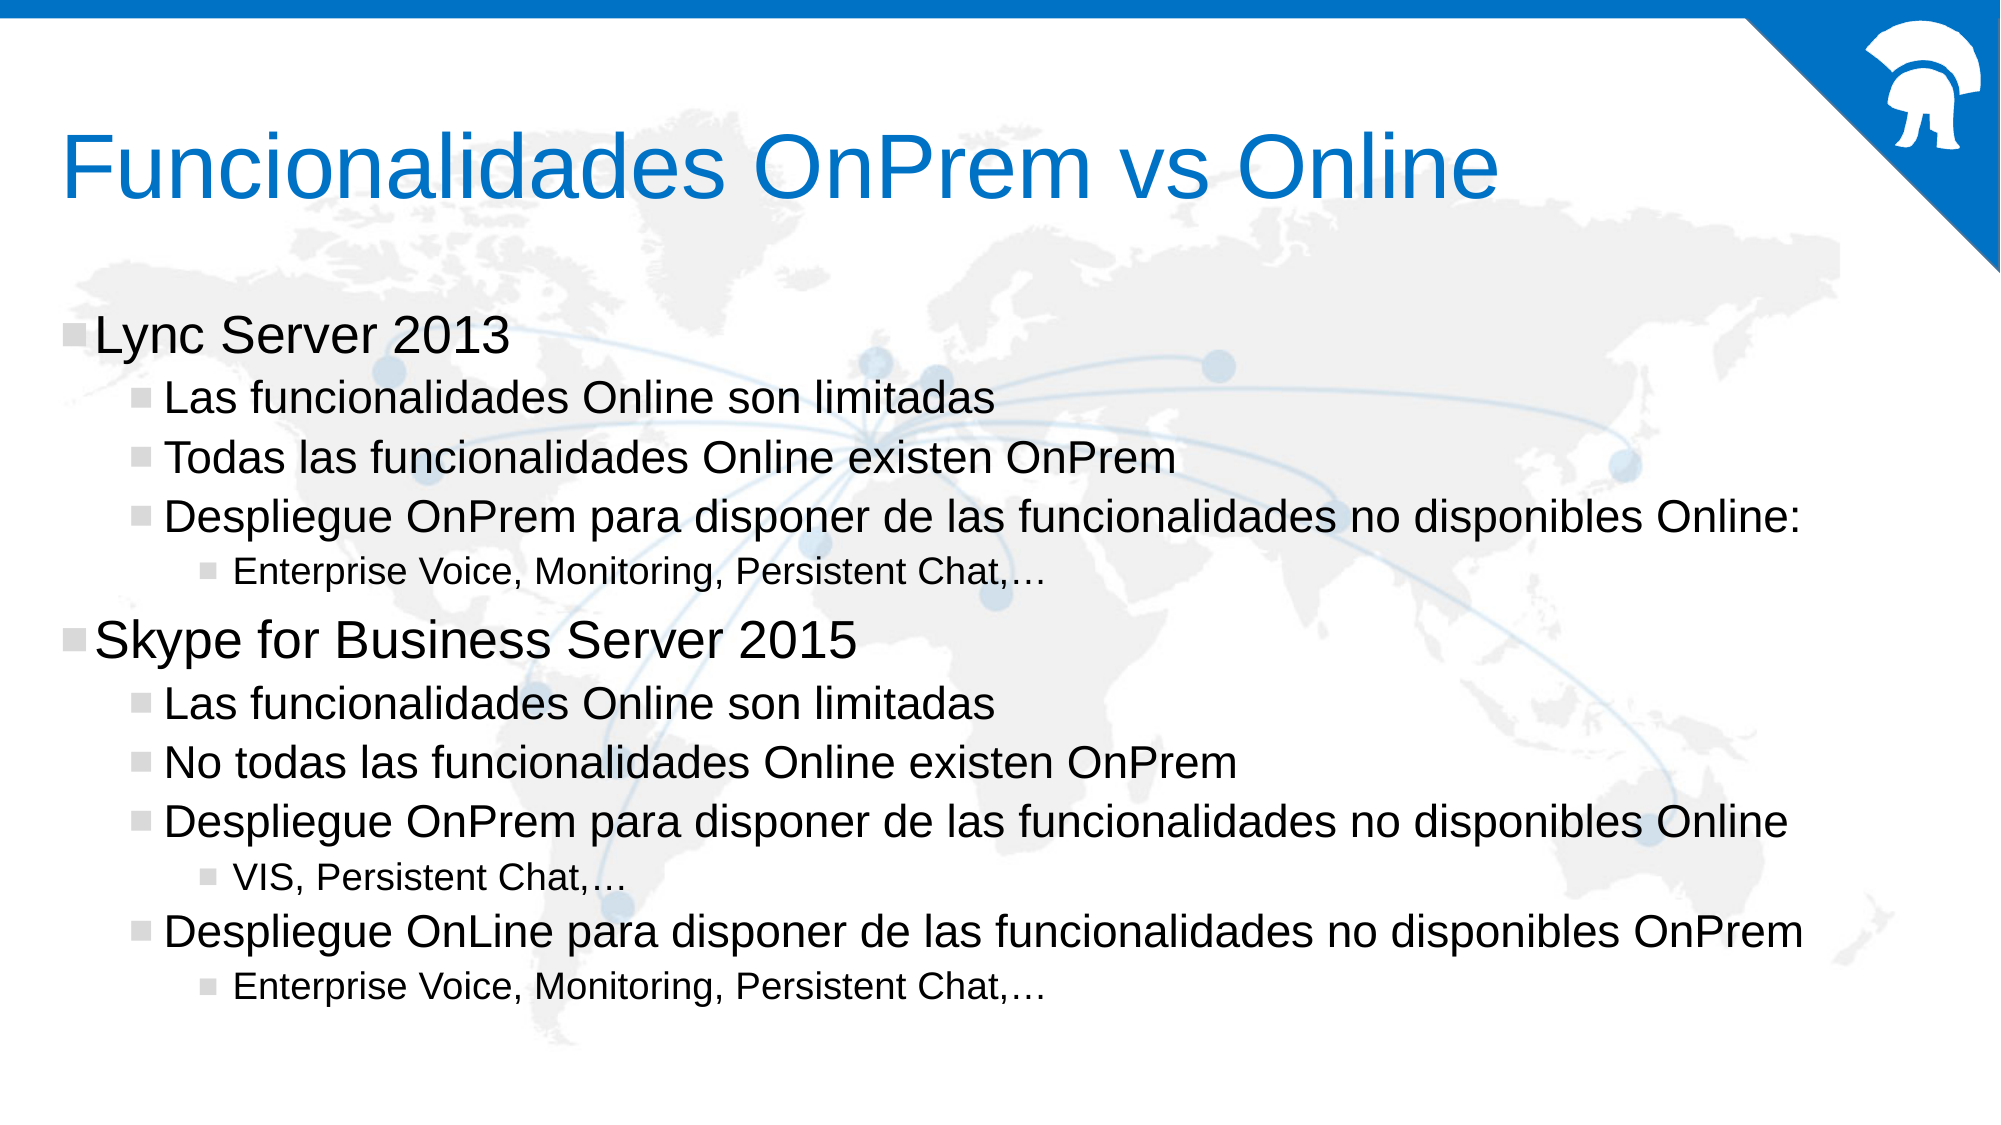

# Funcionalidades OnPrem vs Online
Lync Server 2013
Las funcionalidades Online son limitadas
Todas las funcionalidades Online existen OnPrem
Despliegue OnPrem para disponer de las funcionalidades no disponibles Online:
Enterprise Voice, Monitoring, Persistent Chat,…
Skype for Business Server 2015
Las funcionalidades Online son limitadas
No todas las funcionalidades Online existen OnPrem
Despliegue OnPrem para disponer de las funcionalidades no disponibles Online
VIS, Persistent Chat,…
Despliegue OnLine para disponer de las funcionalidades no disponibles OnPrem
Enterprise Voice, Monitoring, Persistent Chat,…